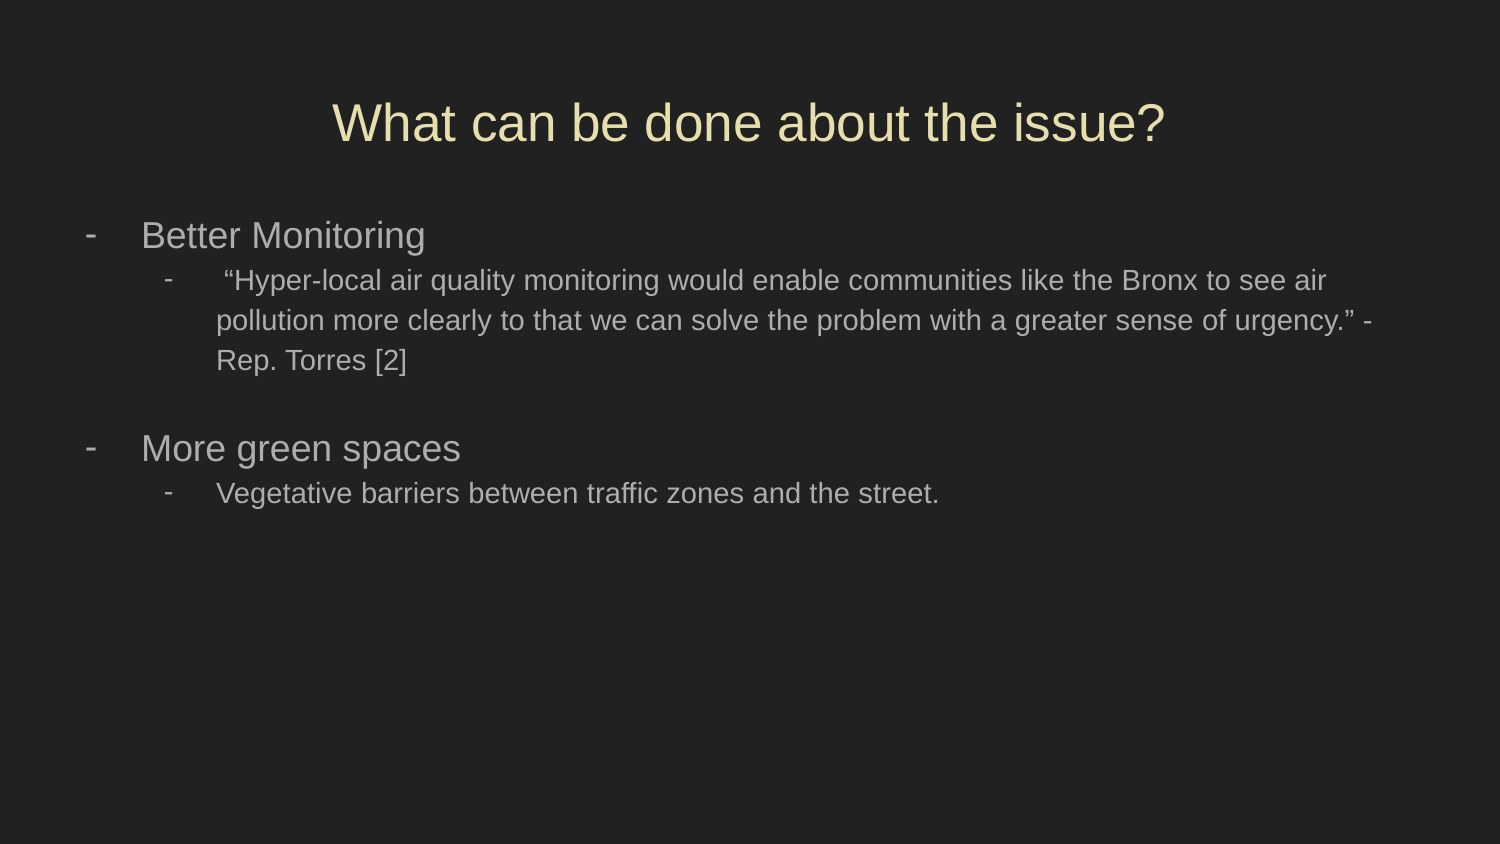

# What can be done about the issue?
Better Monitoring
 “Hyper-local air quality monitoring would enable communities like the Bronx to see air pollution more clearly to that we can solve the problem with a greater sense of urgency.” - Rep. Torres [2]
More green spaces
Vegetative barriers between traffic zones and the street.